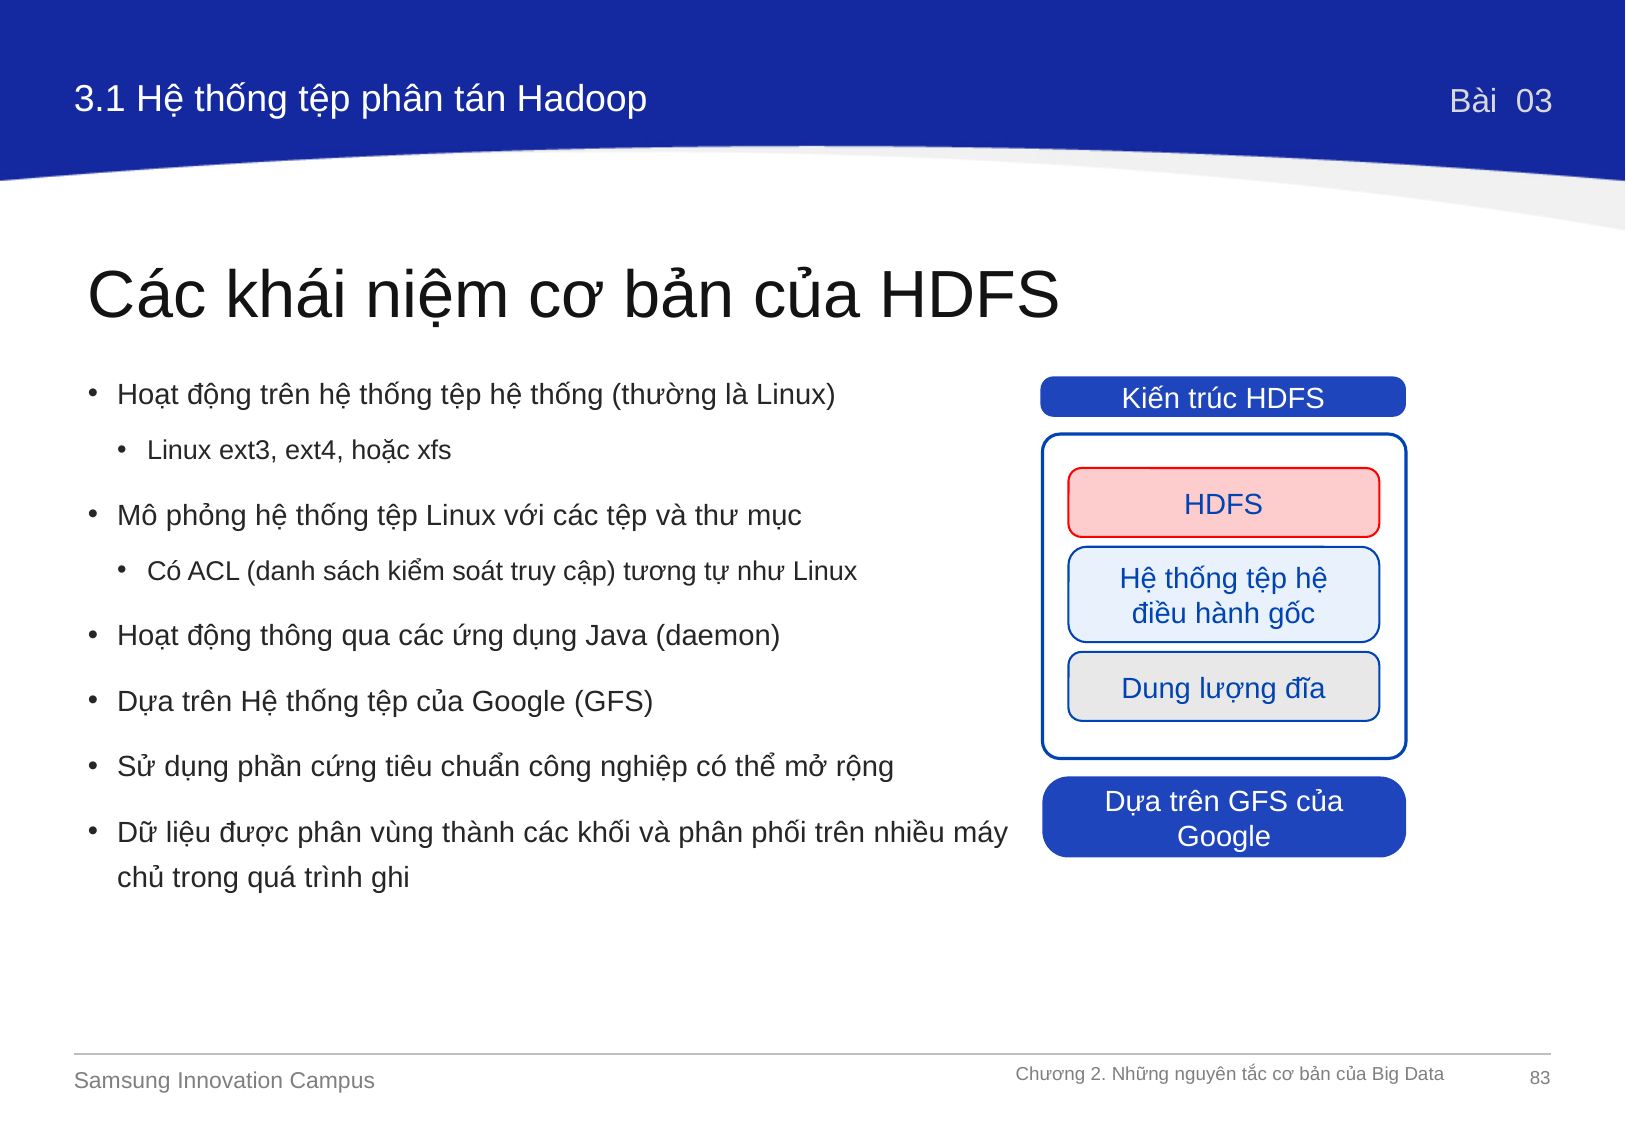

3.1 Hệ thống tệp phân tán Hadoop
Bài  03

Các khái niệm cơ bản của HDFS
Hoạt động trên hệ thống tệp hệ thống (thường là Linux)
Linux ext3, ext4, hoặc xfs
Mô phỏng hệ thống tệp Linux với các tệp và thư mục
Có ACL (danh sách kiểm soát truy cập) tương tự như Linux
Hoạt động thông qua các ứng dụng Java (daemon)
Dựa trên Hệ thống tệp của Google (GFS)
Sử dụng phần cứng tiêu chuẩn công nghiệp có thể mở rộng
Dữ liệu được phân vùng thành các khối và phân phối trên nhiều máy chủ trong quá trình ghi
Kiến trúc HDFS

HDFS
Hệ thống tệp hệ điều hành gốc
Dung lượng đĩa
Dựa trên GFS của Google